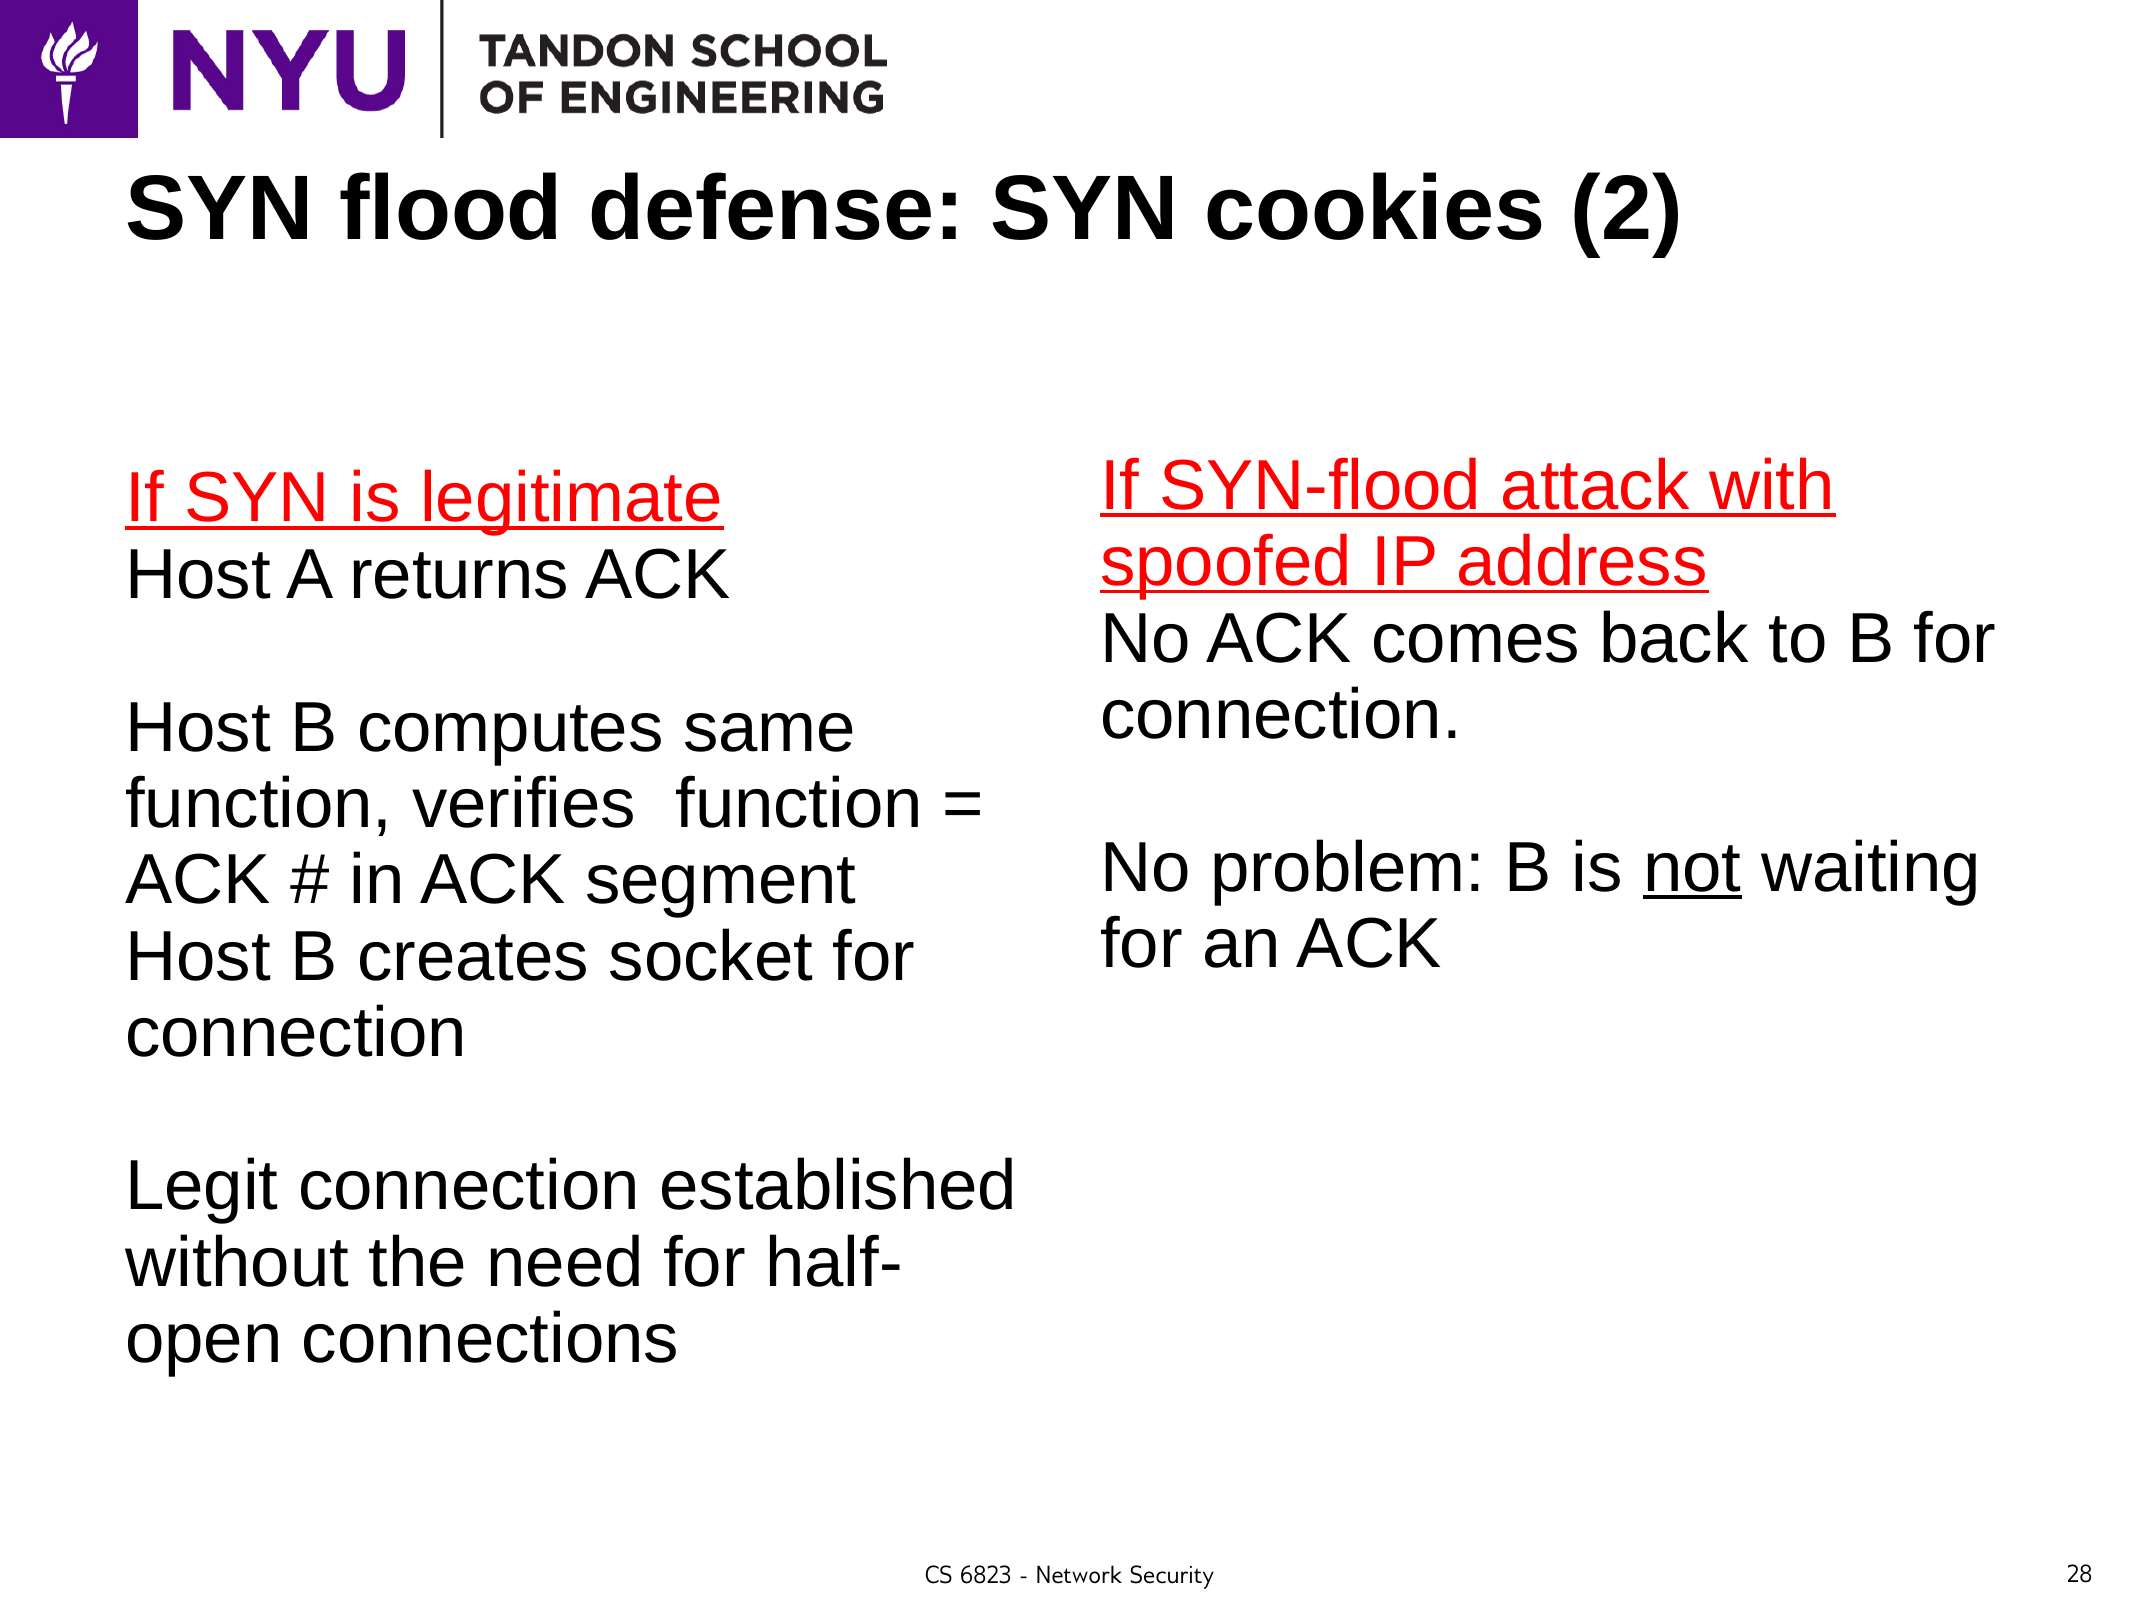

# SYN flood defense: SYN cookies (2)
If SYN-flood attack with spoofed IP address
No ACK comes back to B for connection.

No problem: B is not waiting for an ACK

If SYN is legitimate
Host A returns ACK

Host B computes same function, verifies  function = ACK # in ACK segment
Host B creates socket for connection

Legit connection established without the need for half-open connections
28